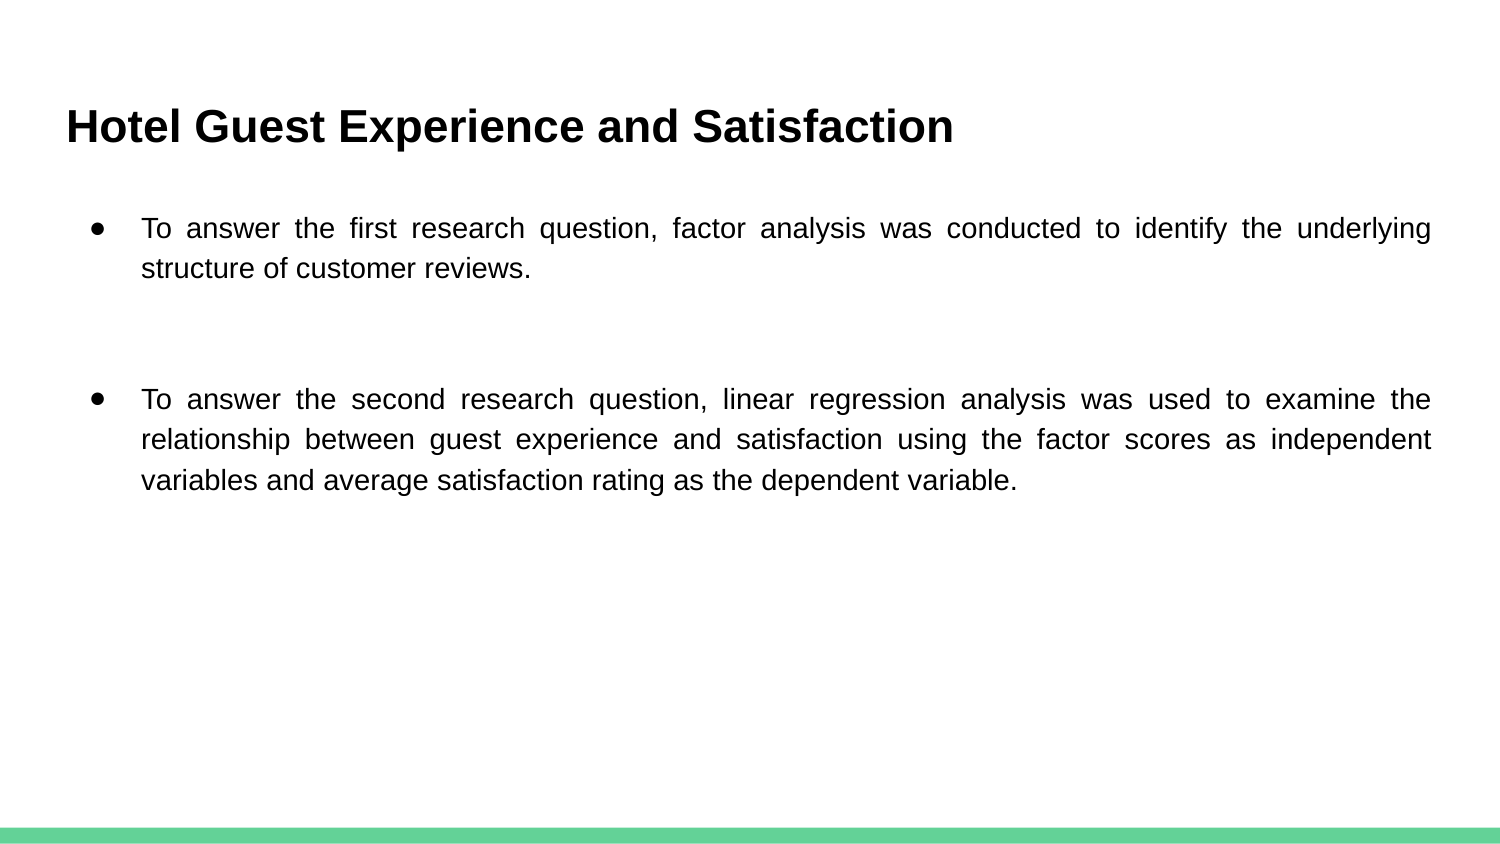

# Hotel Guest Experience and Satisfaction
To answer the first research question, factor analysis was conducted to identify the underlying structure of customer reviews.

To answer the second research question, linear regression analysis was used to examine the relationship between guest experience and satisfaction using the factor scores as independent variables and average satisfaction rating as the dependent variable.